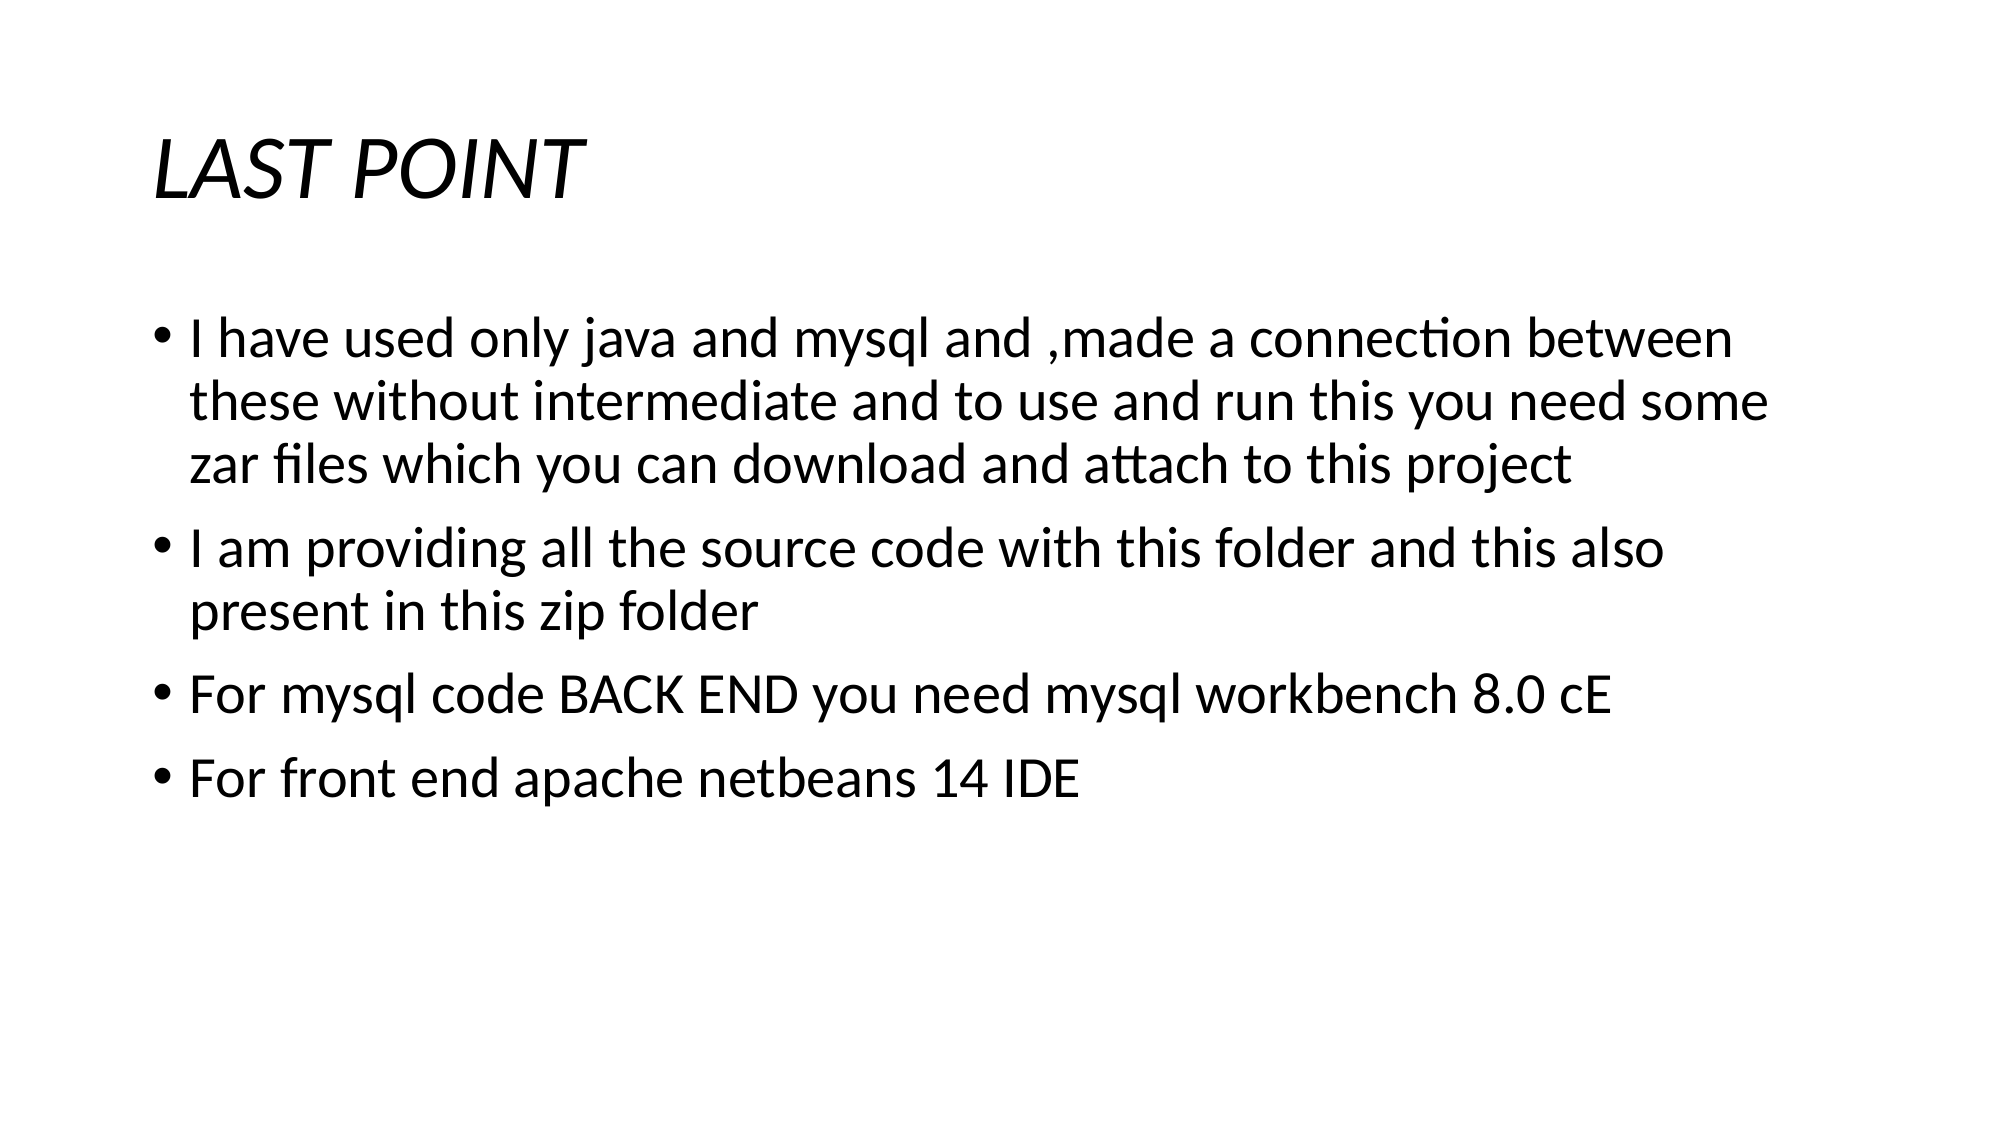

# LAST POINT
I have used only java and mysql and ,made a connection between these without intermediate and to use and run this you need some zar files which you can download and attach to this project
I am providing all the source code with this folder and this also present in this zip folder
For mysql code BACK END you need mysql workbench 8.0 cE
For front end apache netbeans 14 IDE